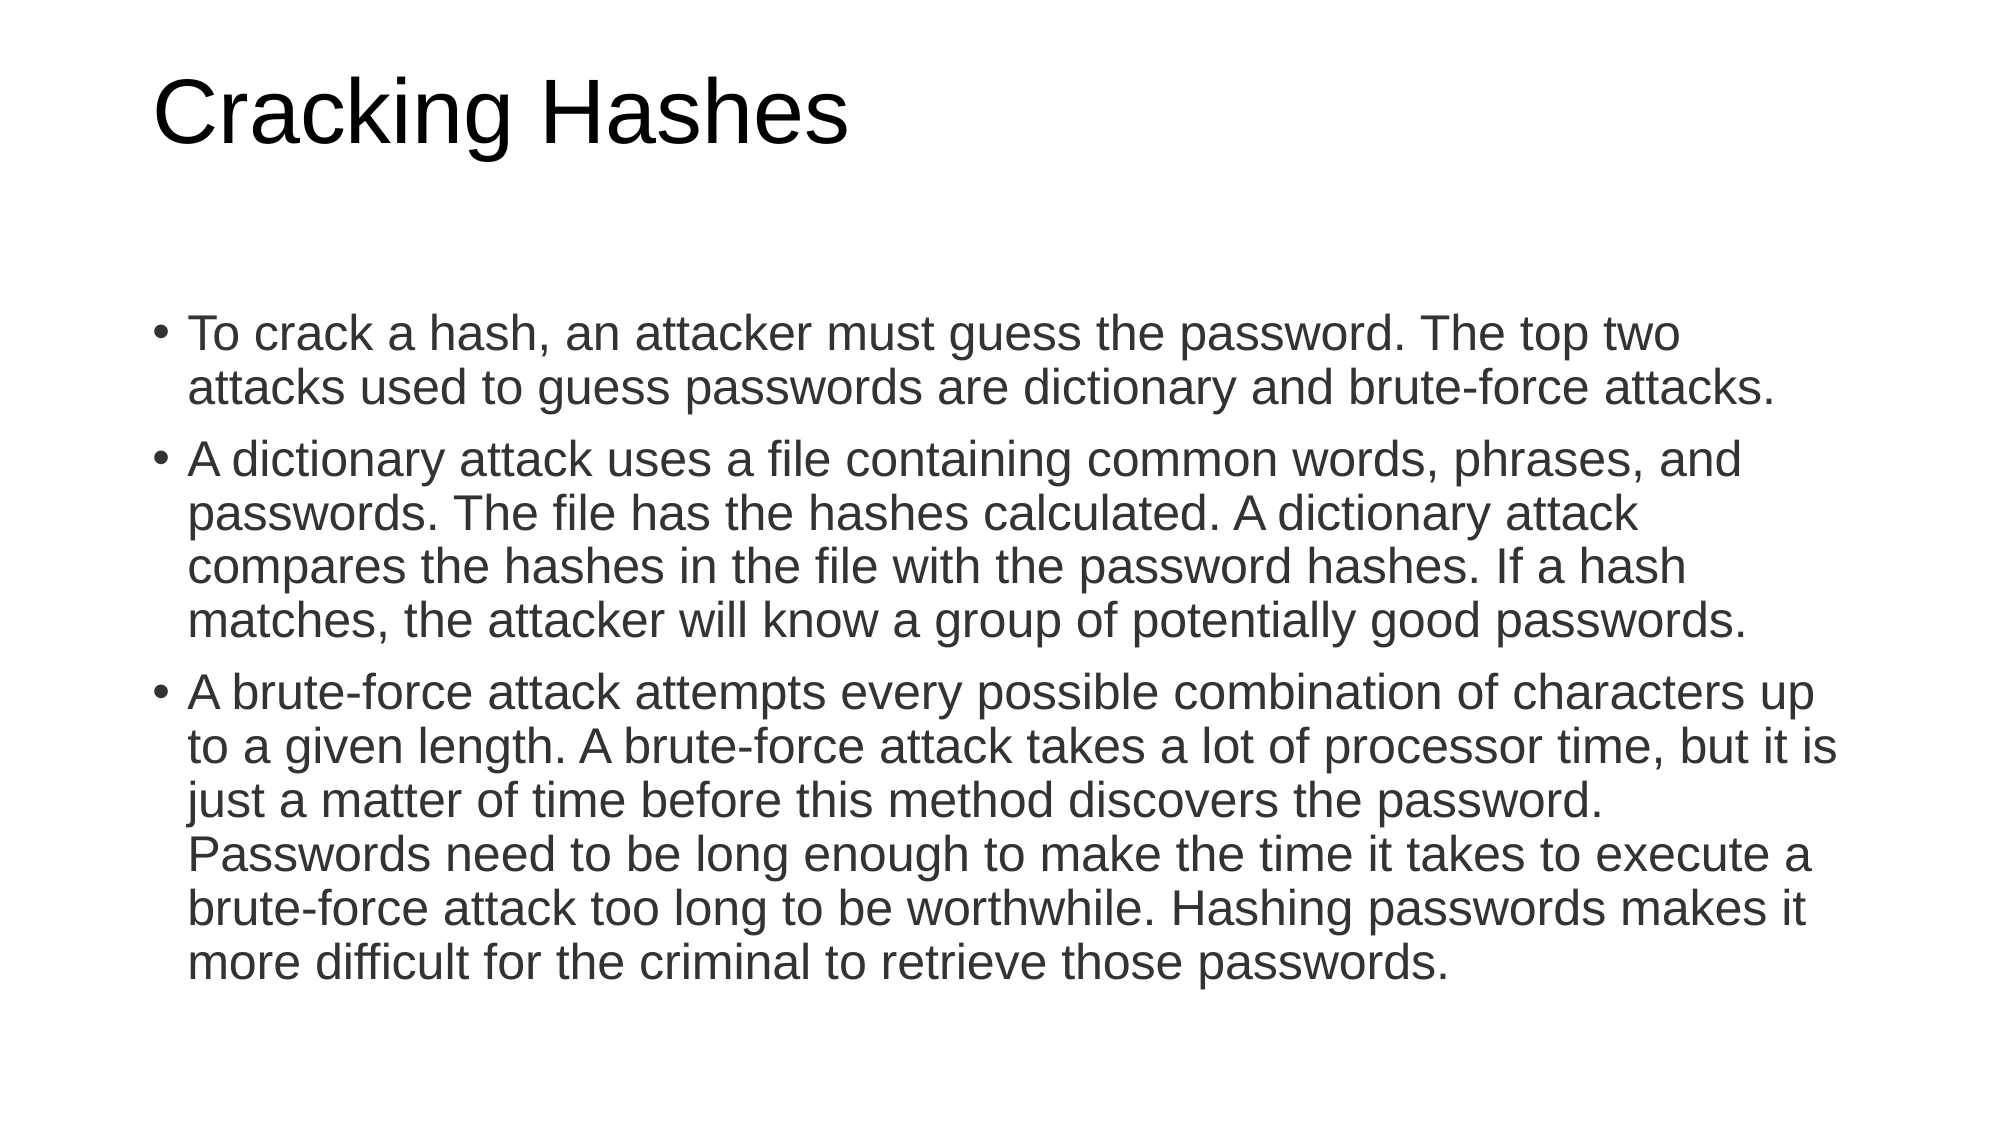

# Cracking Hashes
To crack a hash, an attacker must guess the password. The top two attacks used to guess passwords are dictionary and brute-force attacks.
A dictionary attack uses a file containing common words, phrases, and passwords. The file has the hashes calculated. A dictionary attack compares the hashes in the file with the password hashes. If a hash matches, the attacker will know a group of potentially good passwords.
A brute-force attack attempts every possible combination of characters up to a given length. A brute-force attack takes a lot of processor time, but it is just a matter of time before this method discovers the password. Passwords need to be long enough to make the time it takes to execute a brute-force attack too long to be worthwhile. Hashing passwords makes it more difficult for the criminal to retrieve those passwords.